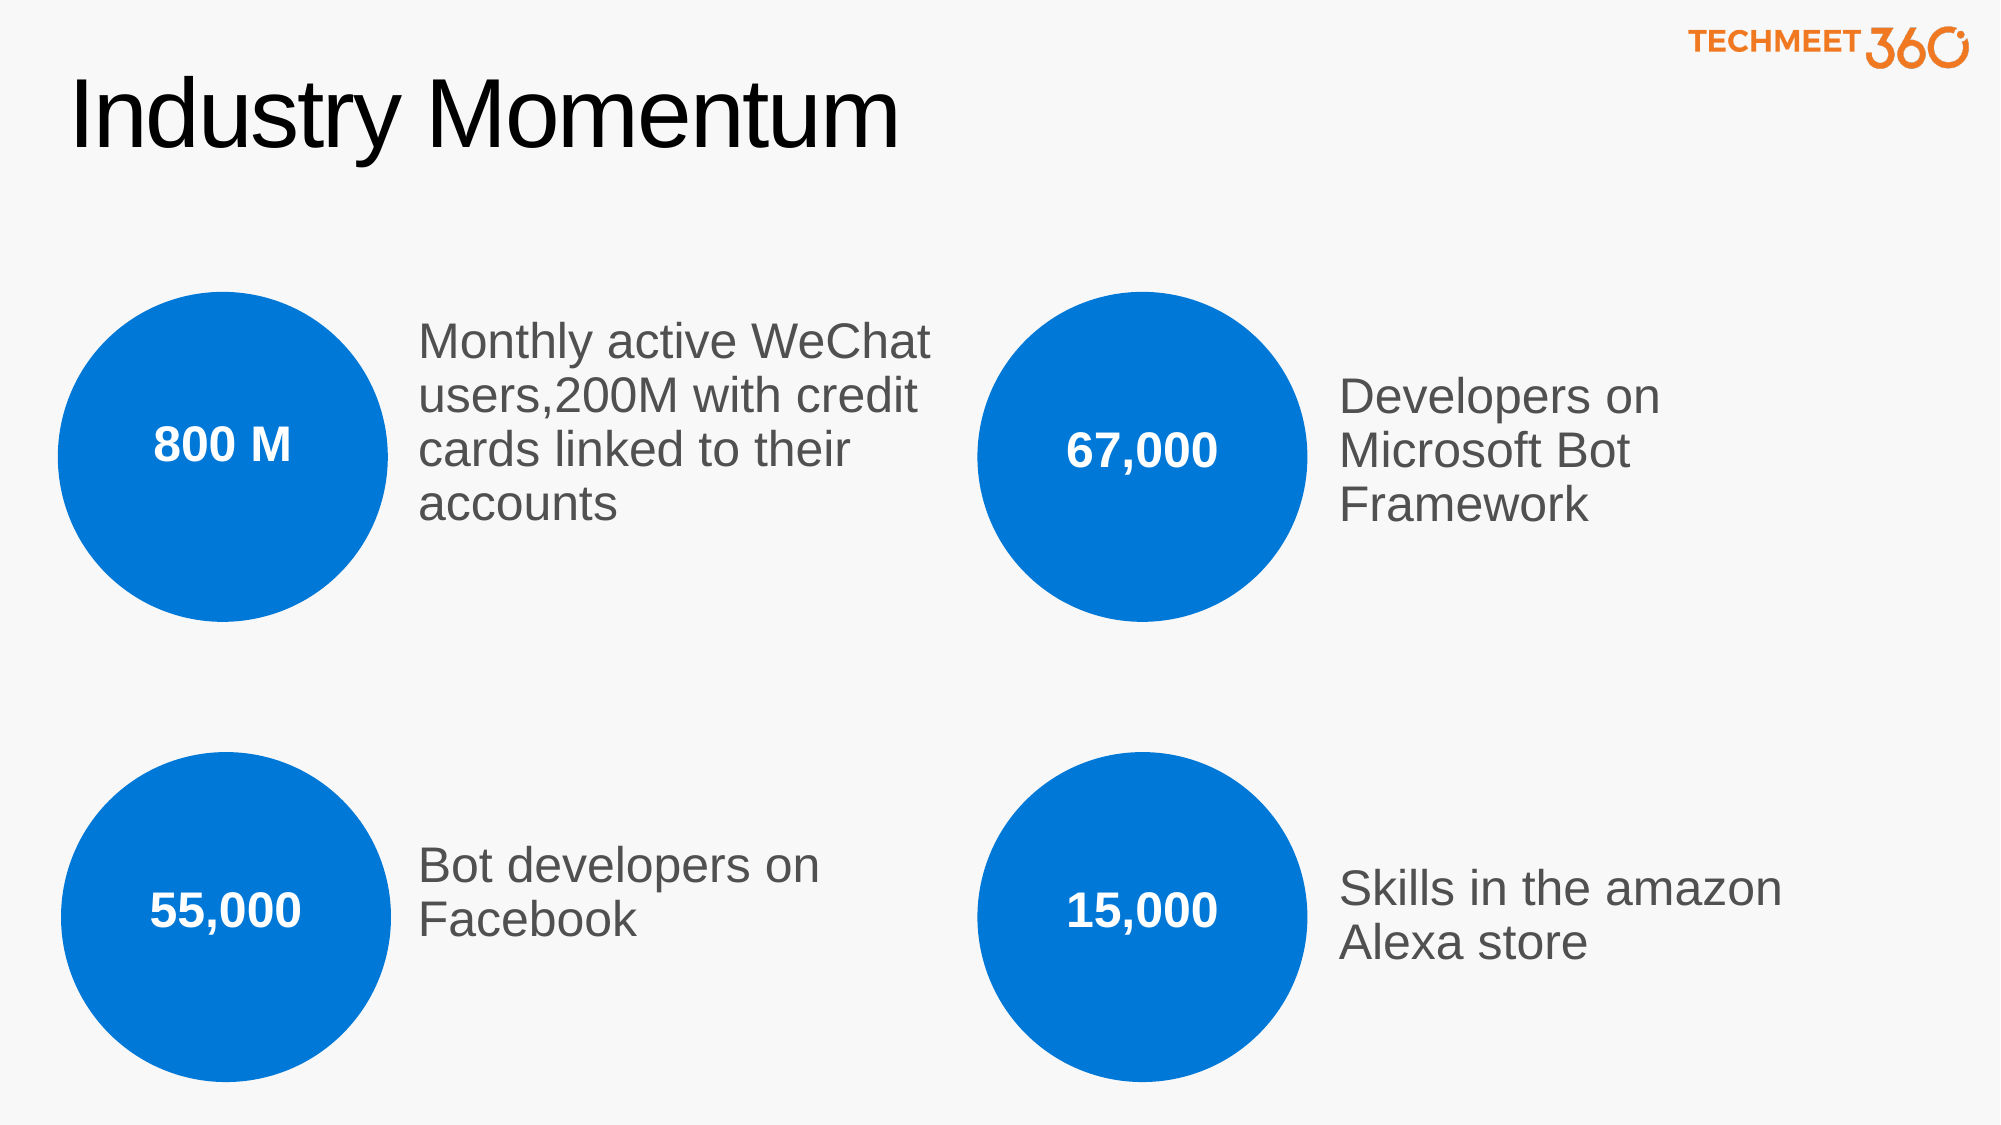

# Industry Momentum

800 M
Monthly active WeChat users,200M with credit cards linked to their accounts

67,000
Developers on Microsoft Bot Framework

55,000

15,000
Bot developers on Facebook
Skills in the amazon Alexa store